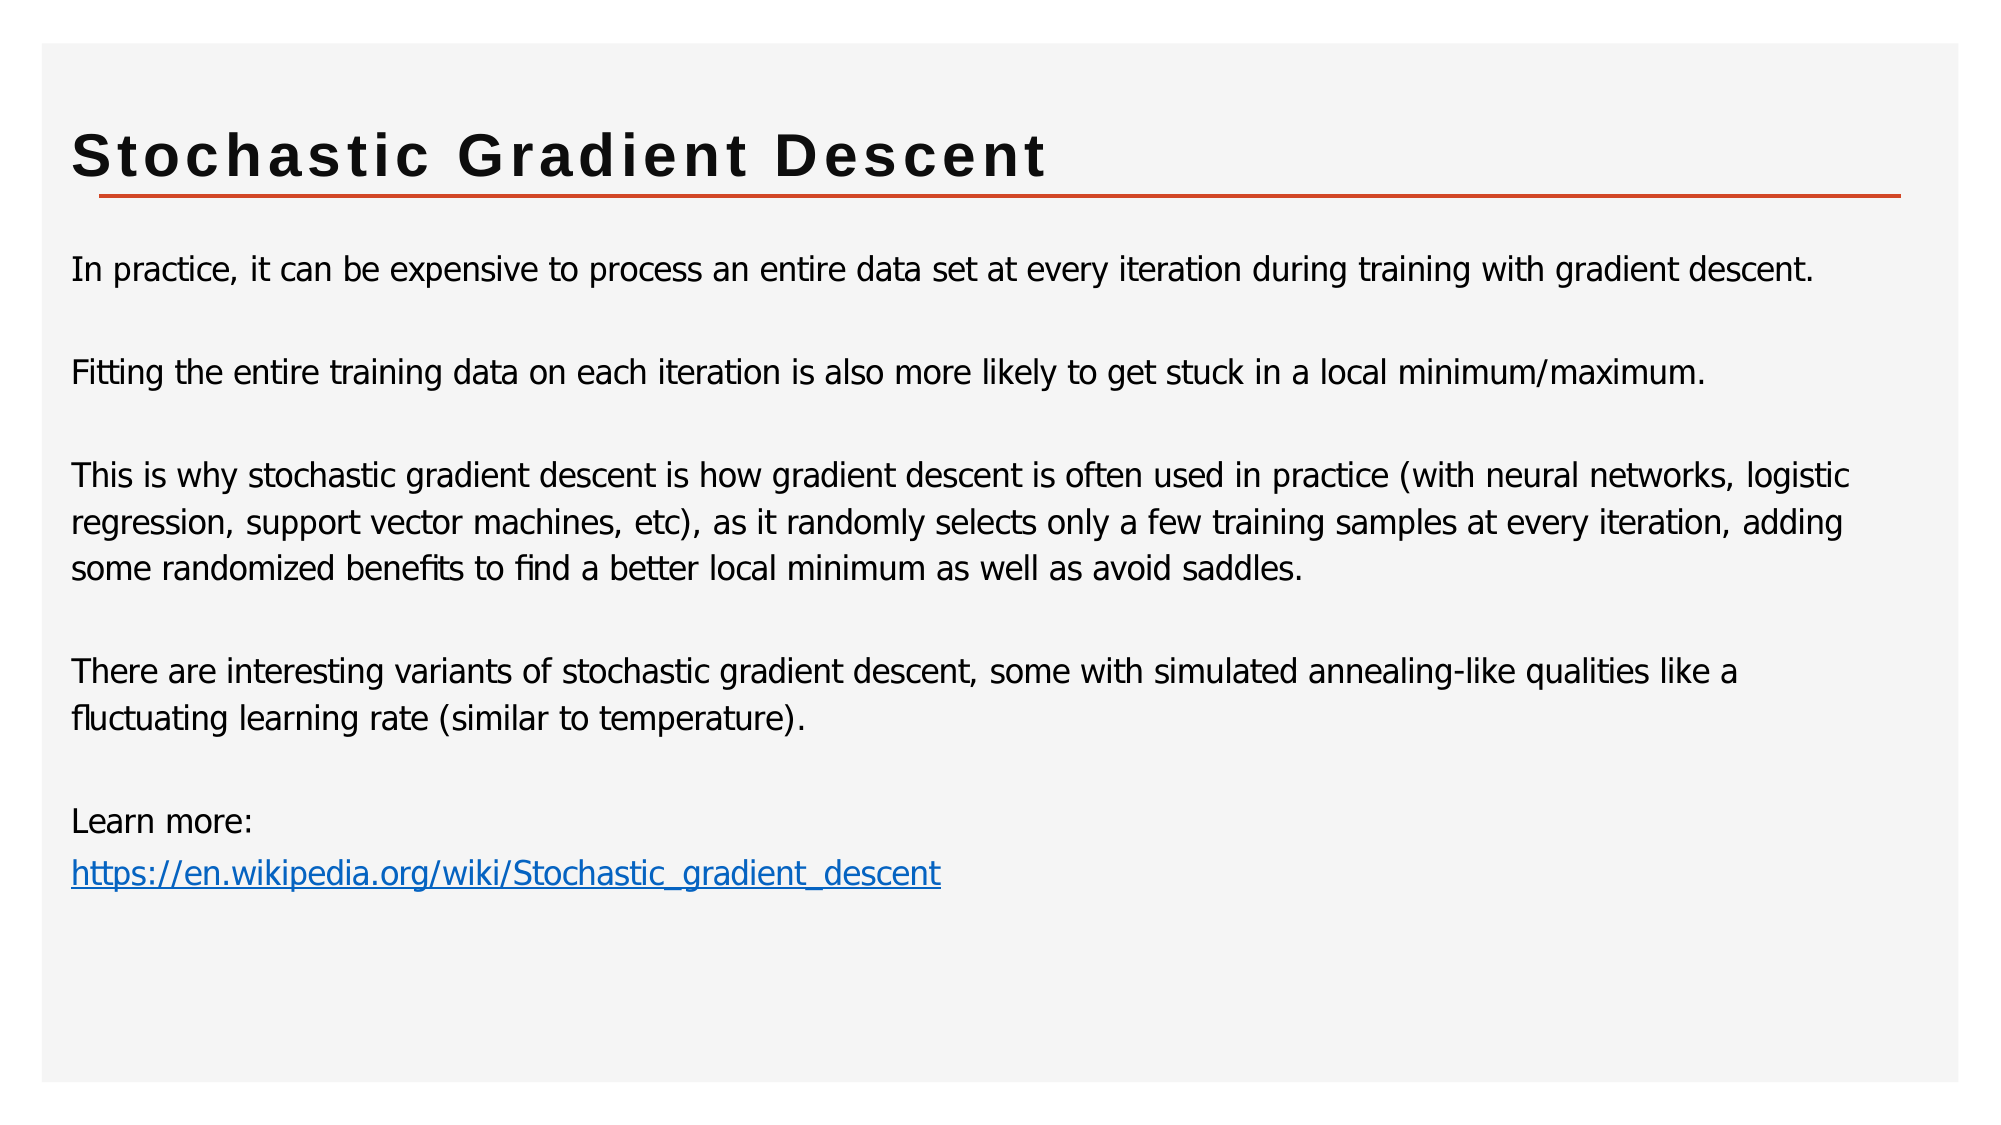

# Stochastic Gradient Descent
In practice, it can be expensive to process an entire data set at every iteration during training with gradient descent.

Fitting the entire training data on each iteration is also more likely to get stuck in a local minimum/maximum.

This is why stochastic gradient descent is how gradient descent is often used in practice (with neural networks, logistic regression, support vector machines, etc), as it randomly selects only a few training samples at every iteration, adding some randomized benefits to find a better local minimum as well as avoid saddles.

There are interesting variants of stochastic gradient descent, some with simulated annealing-like qualities like a fluctuating learning rate (similar to temperature).

Learn more:
https://en.wikipedia.org/wiki/Stochastic_gradient_descent